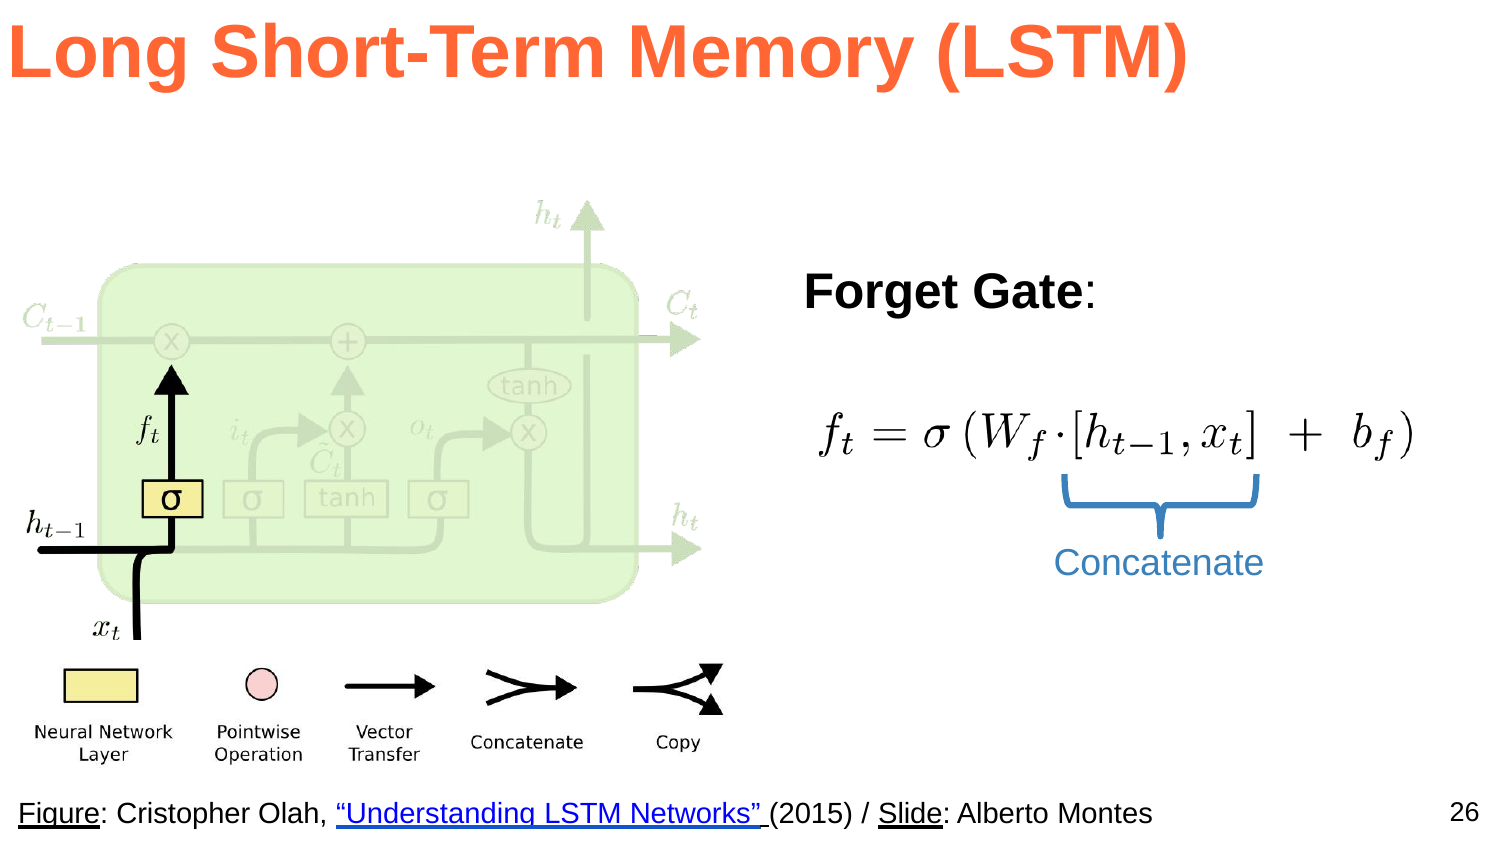

# Long Short-Term Memory (LSTM)

Forget Gate:

Concatenate
26
Figure: Cristopher Olah, “Understanding LSTM Networks” (2015) / Slide: Alberto Montes